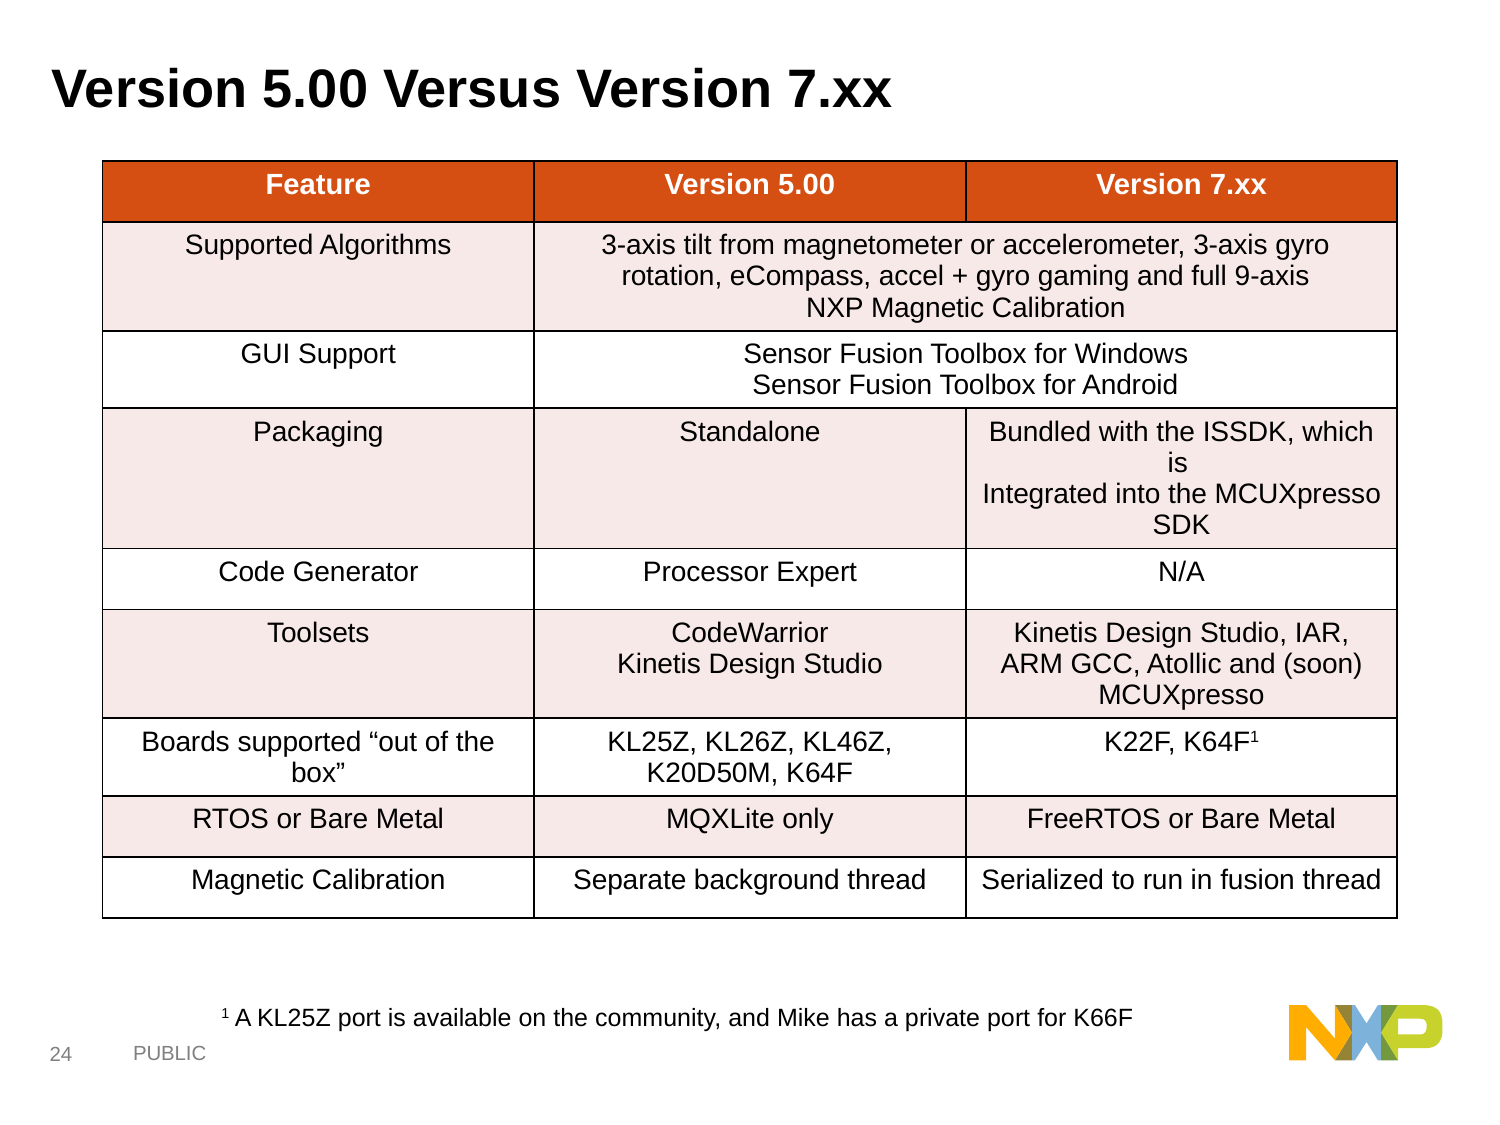

# Version 5.00 Versus Version 7.xx
| Feature | Version 5.00 | Version 7.xx |
| --- | --- | --- |
| Supported Algorithms | 3-axis tilt from magnetometer or accelerometer, 3-axis gyro rotation, eCompass, accel + gyro gaming and full 9-axis NXP Magnetic Calibration |  |
| GUI Support | Sensor Fusion Toolbox for Windows Sensor Fusion Toolbox for Android |  |
| Packaging | Standalone | Bundled with the ISSDK, which is Integrated into the MCUXpresso SDK |
| Code Generator | Processor Expert | N/A |
| Toolsets | CodeWarrior Kinetis Design Studio | Kinetis Design Studio, IAR, ARM GCC, Atollic and (soon) MCUXpresso |
| Boards supported “out of the box” | KL25Z, KL26Z, KL46Z, K20D50M, K64F | K22F, K64F1 |
| RTOS or Bare Metal | MQXLite only | FreeRTOS or Bare Metal |
| Magnetic Calibration | Separate background thread | Serialized to run in fusion thread |
1 A KL25Z port is available on the community, and Mike has a private port for K66F